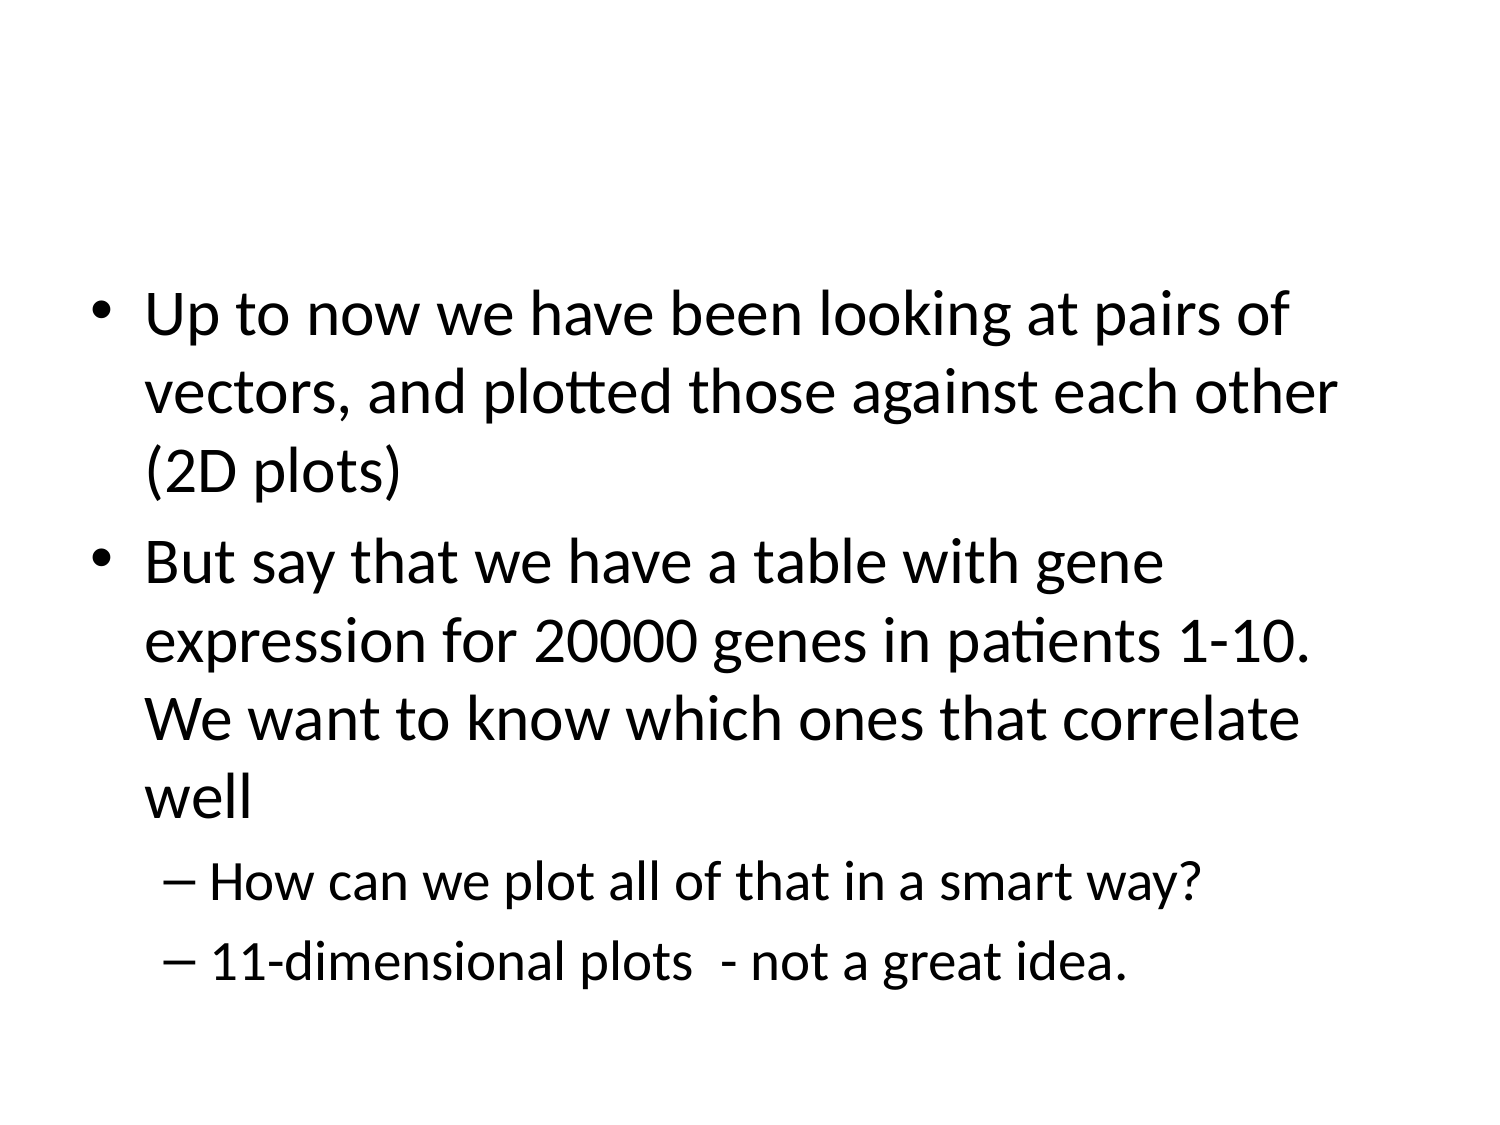

#
Up to now we have been looking at pairs of vectors, and plotted those against each other (2D plots)
But say that we have a table with gene expression for 20000 genes in patients 1-10. We want to know which ones that correlate well
How can we plot all of that in a smart way?
11-dimensional plots  - not a great idea.